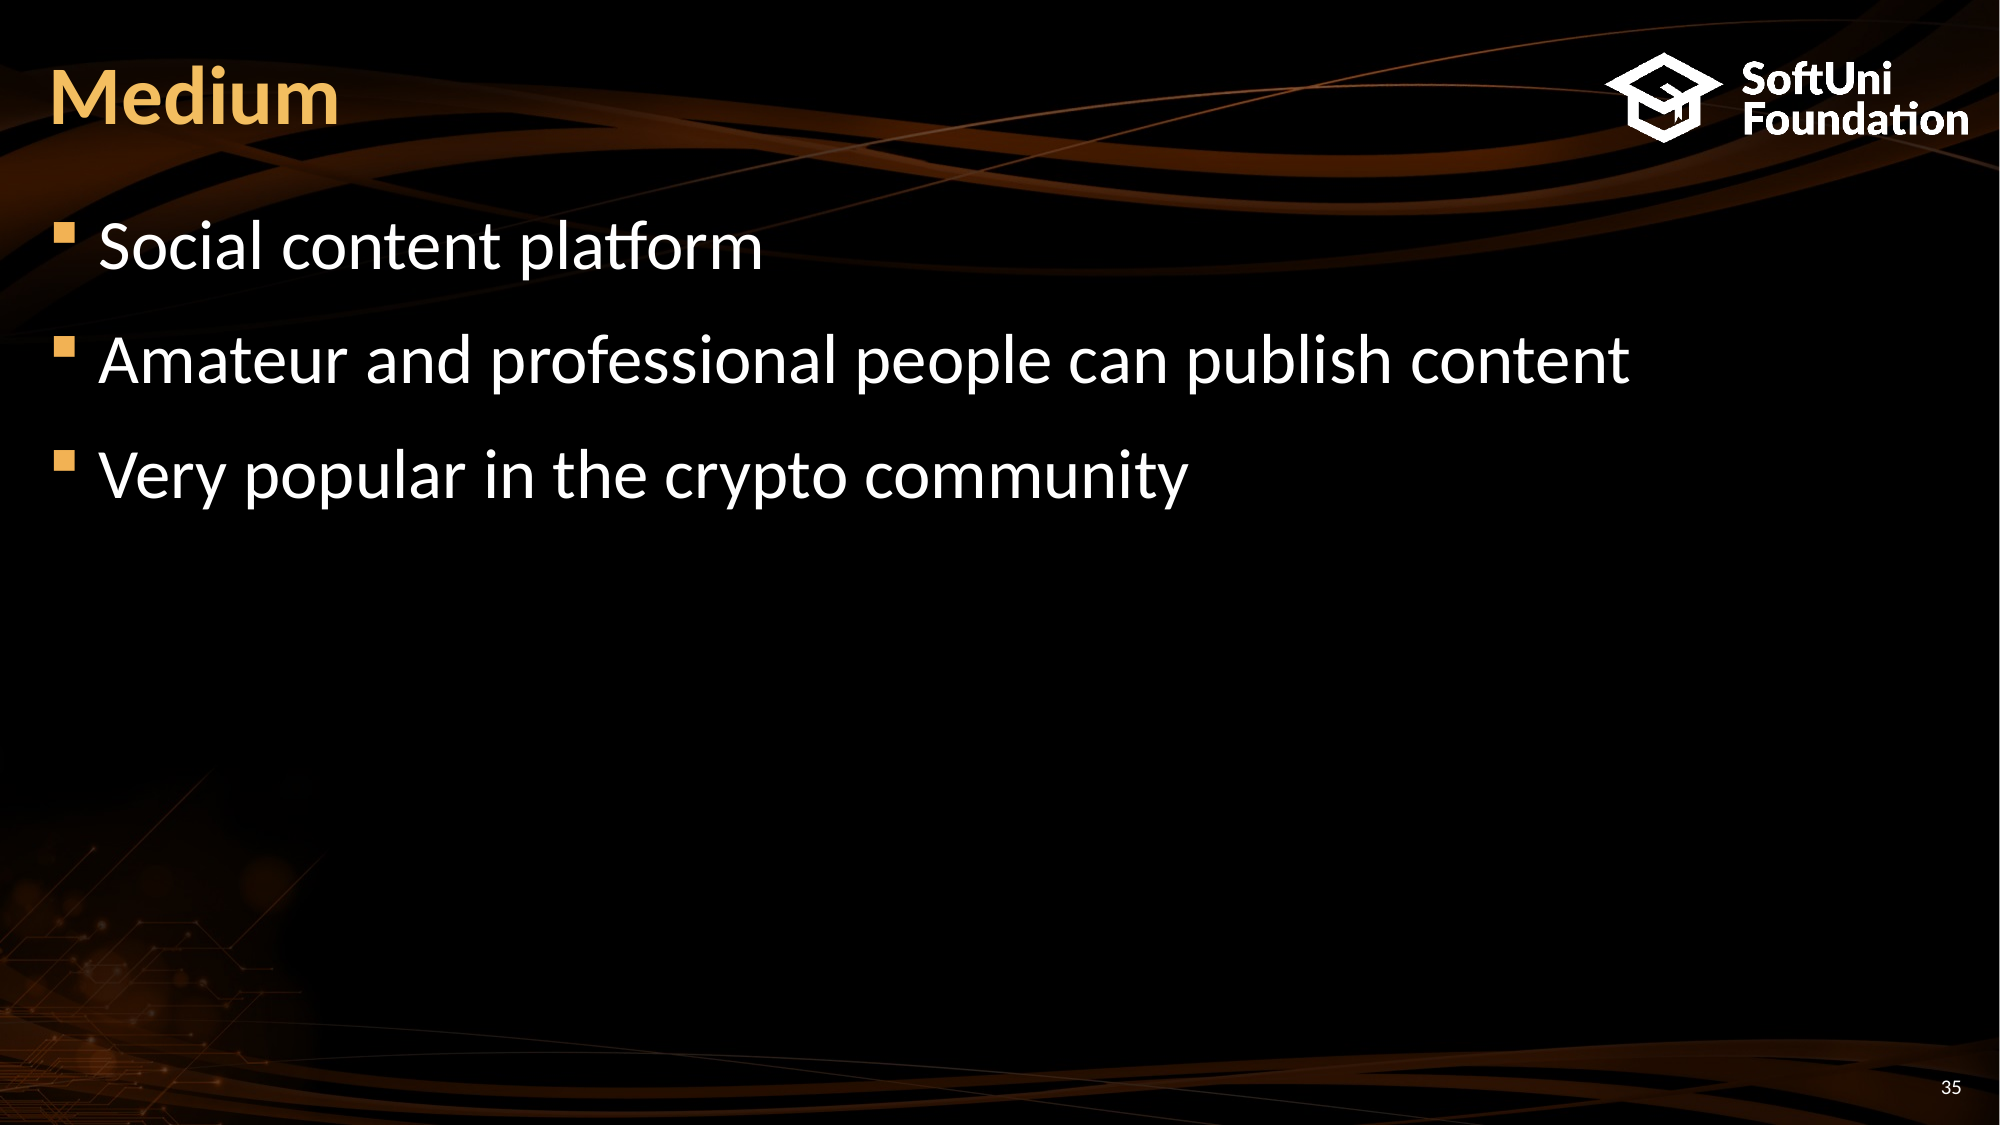

# Medium
Social content platform
Amateur and professional people can publish content
Very popular in the crypto community

35